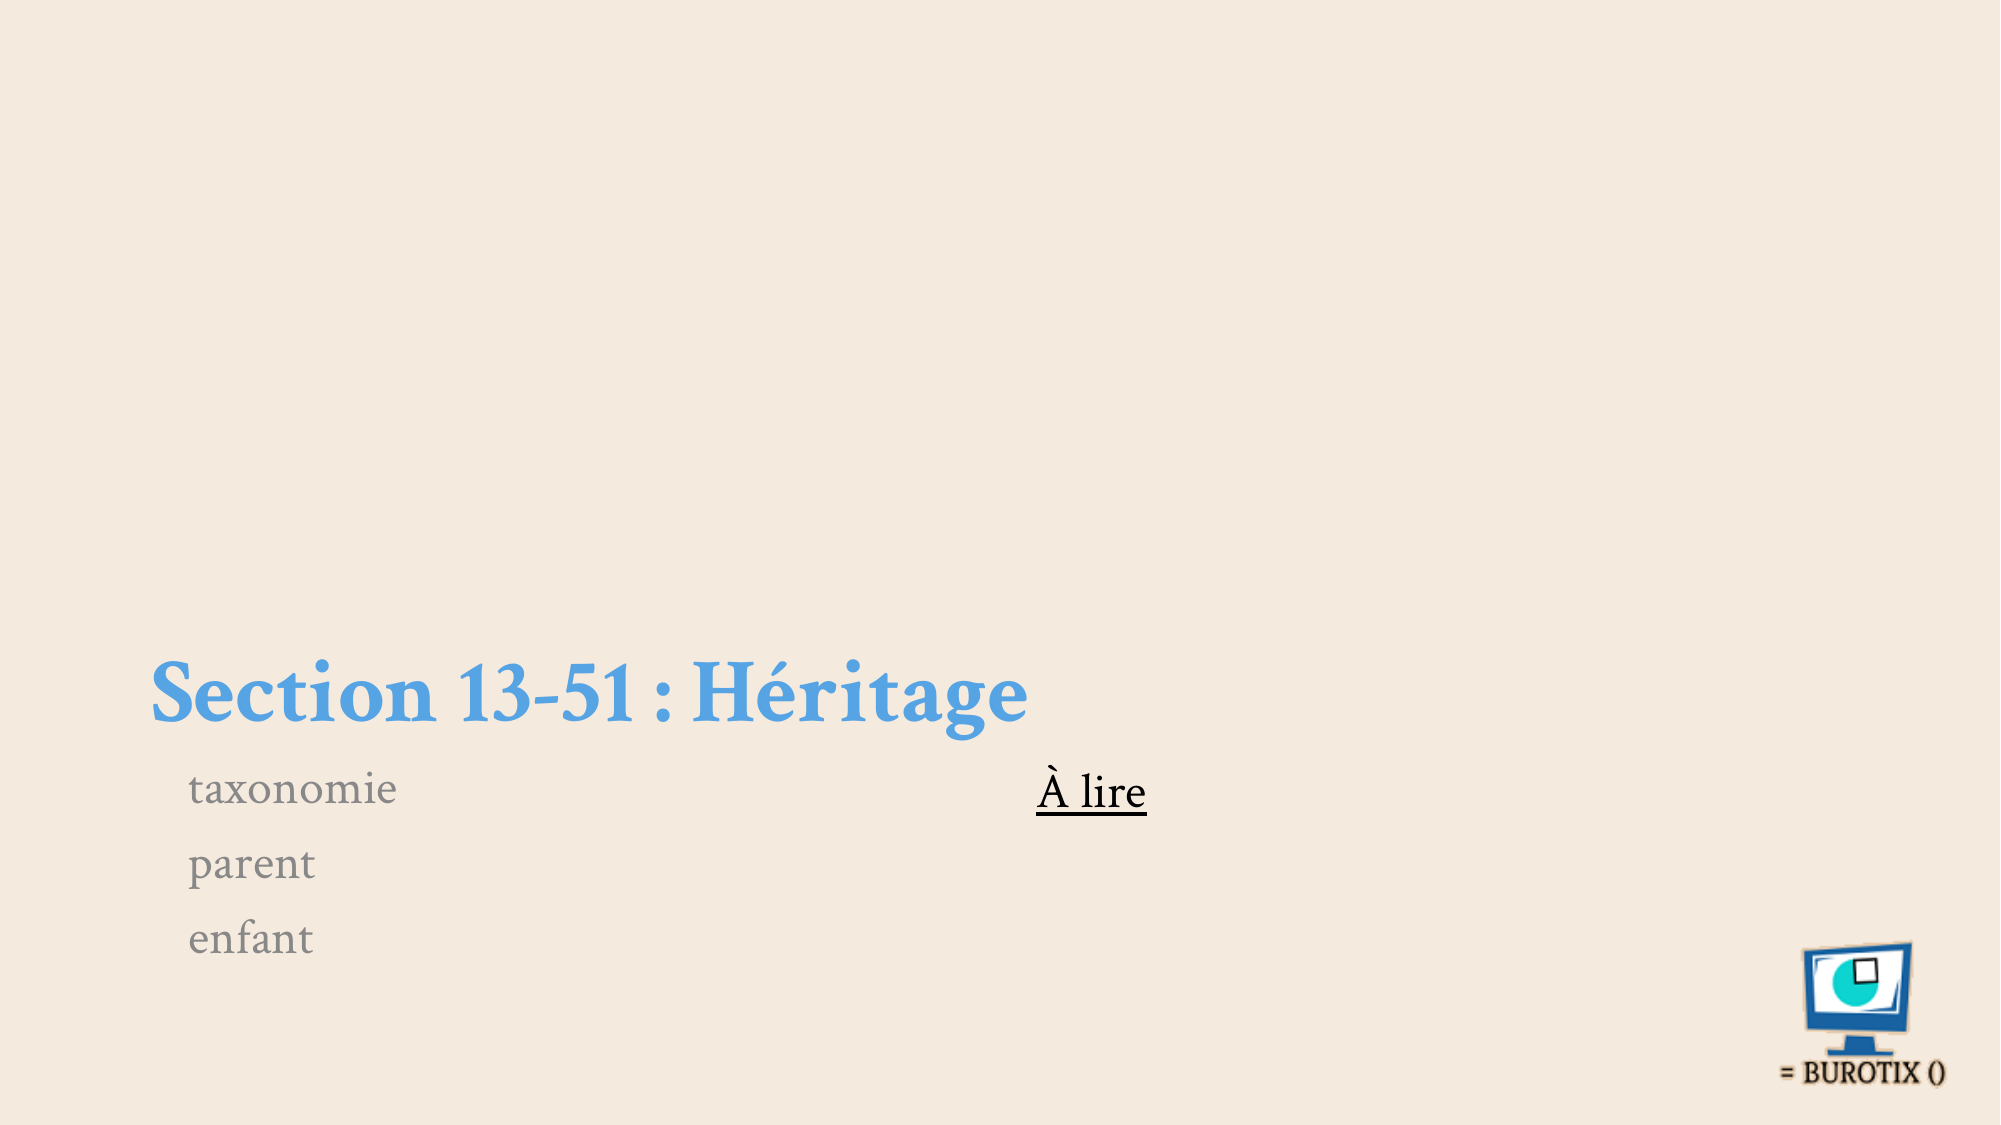

# Section 13-51 : Héritage
taxonomie
parent
enfant
À lire